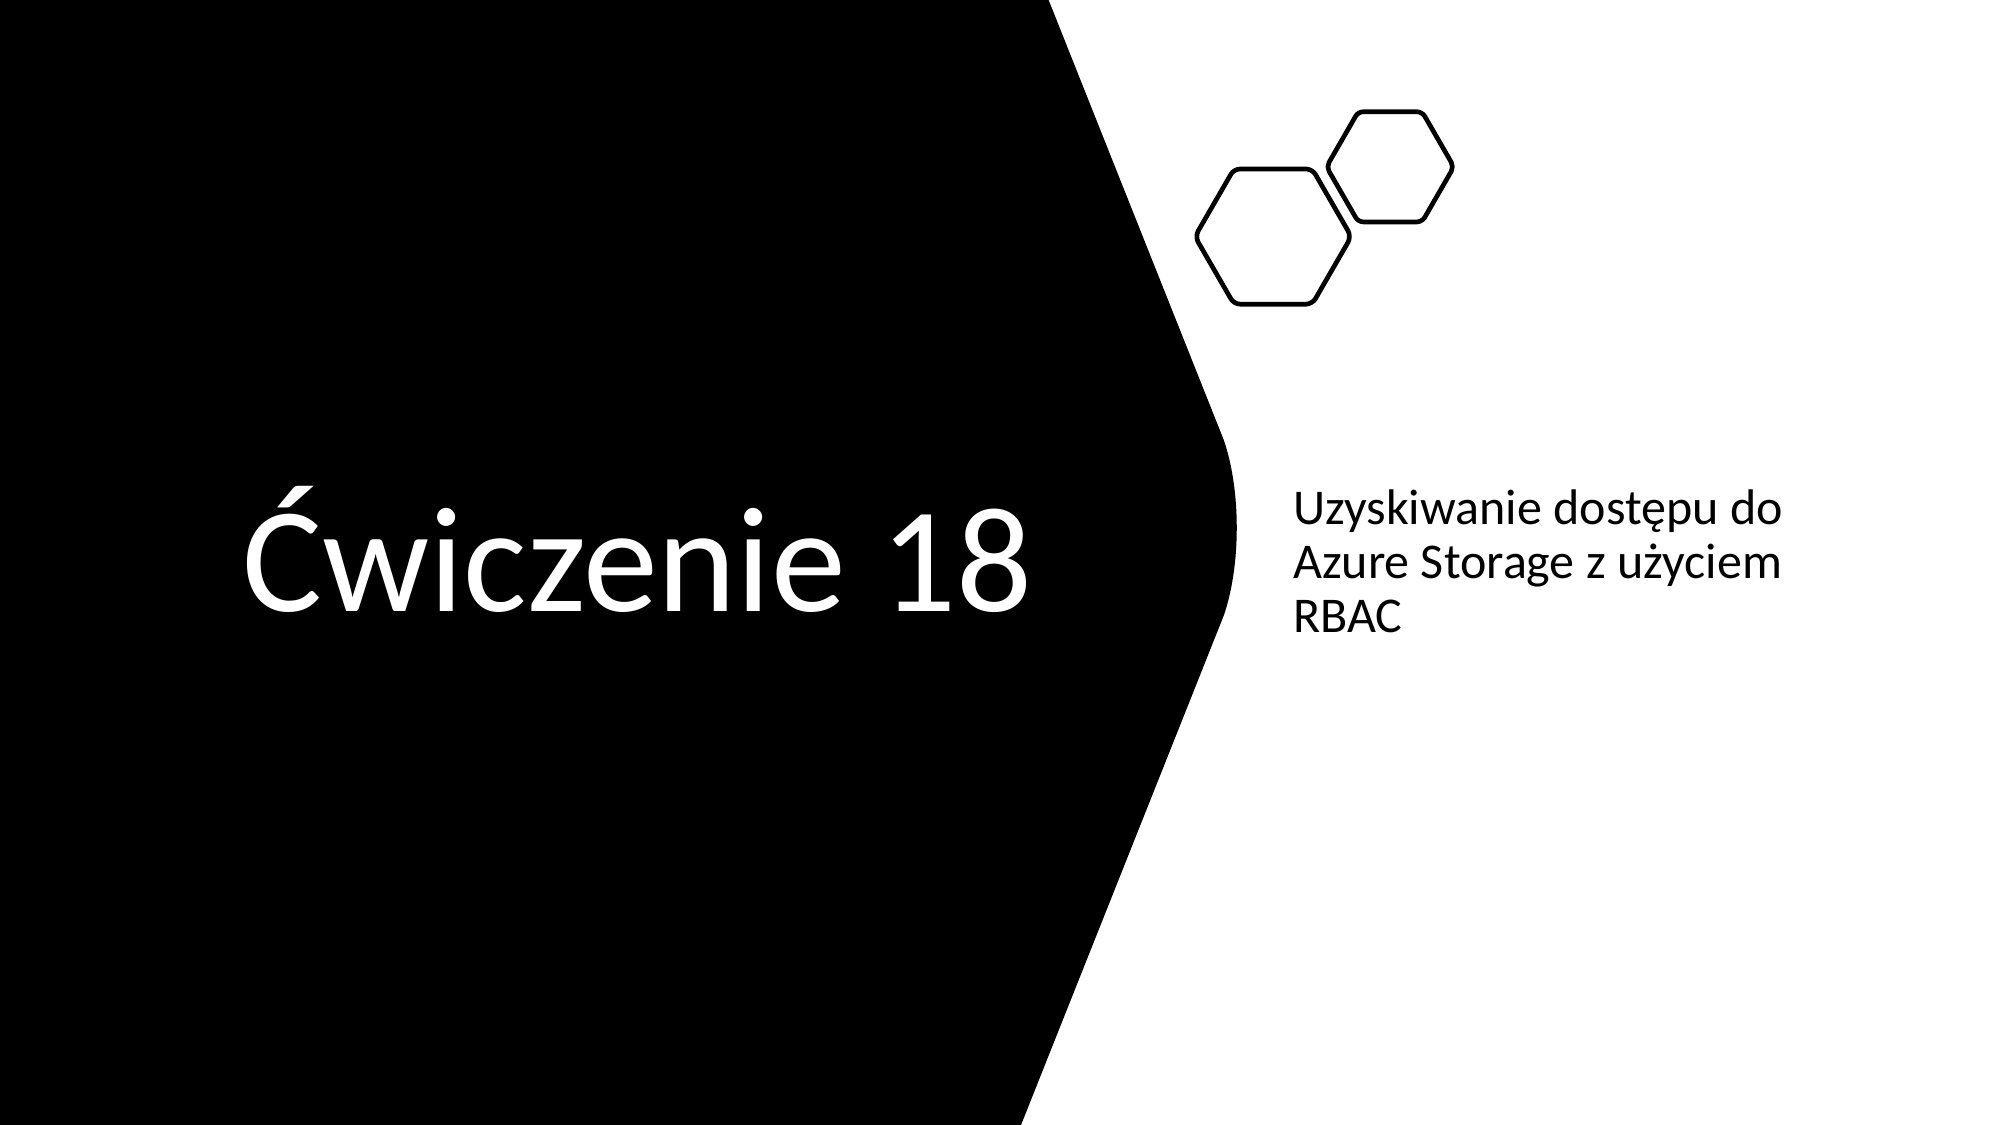

# Ćwiczenie 18
Uzyskiwanie dostępu do Azure Storage z użyciem RBAC